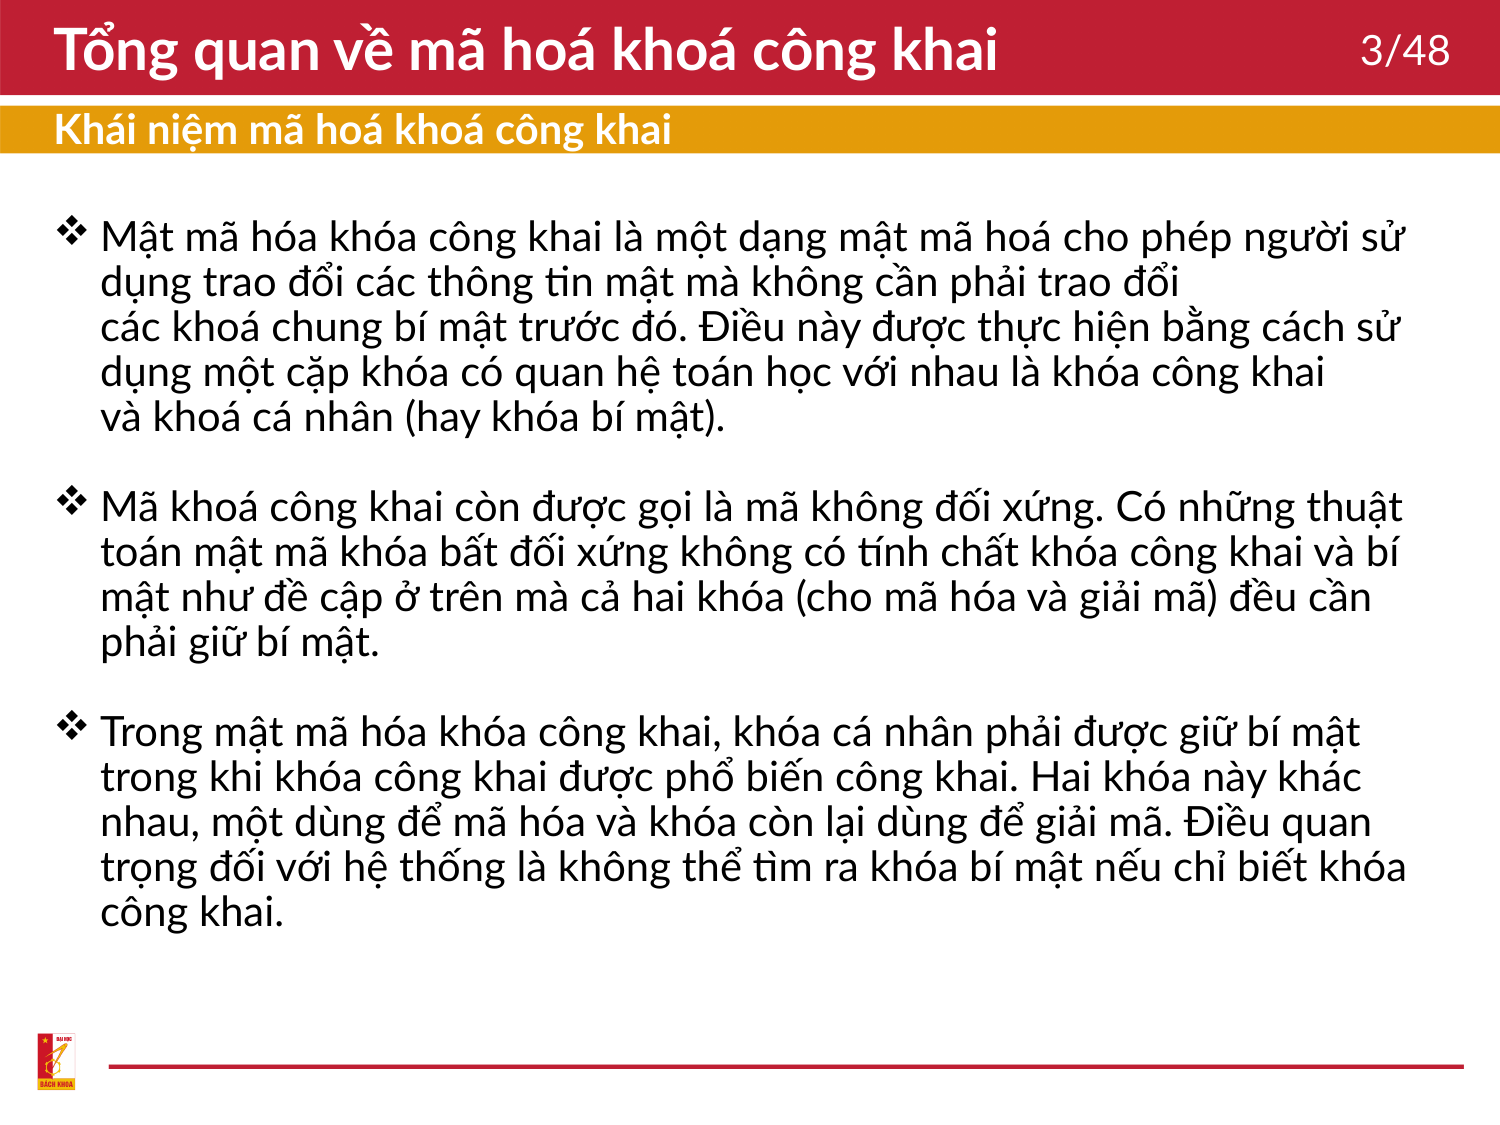

# Tổng quan về mã hoá khoá công khai
3/48
Khái niệm mã hoá khoá công khai
Mật mã hóa khóa công khai là một dạng mật mã hoá cho phép người sử dụng trao đổi các thông tin mật mà không cần phải trao đổi các khoá chung bí mật trước đó. Điều này được thực hiện bằng cách sử dụng một cặp khóa có quan hệ toán học với nhau là khóa công khai và khoá cá nhân (hay khóa bí mật).

Mã khoá công khai còn được gọi là mã không đối xứng. Có những thuật toán mật mã khóa bất đối xứng không có tính chất khóa công khai và bí mật như đề cập ở trên mà cả hai khóa (cho mã hóa và giải mã) đều cần phải giữ bí mật.

Trong mật mã hóa khóa công khai, khóa cá nhân phải được giữ bí mật trong khi khóa công khai được phổ biến công khai. Hai khóa này khác nhau, một dùng để mã hóa và khóa còn lại dùng để giải mã. Điều quan trọng đối với hệ thống là không thể tìm ra khóa bí mật nếu chỉ biết khóa công khai.